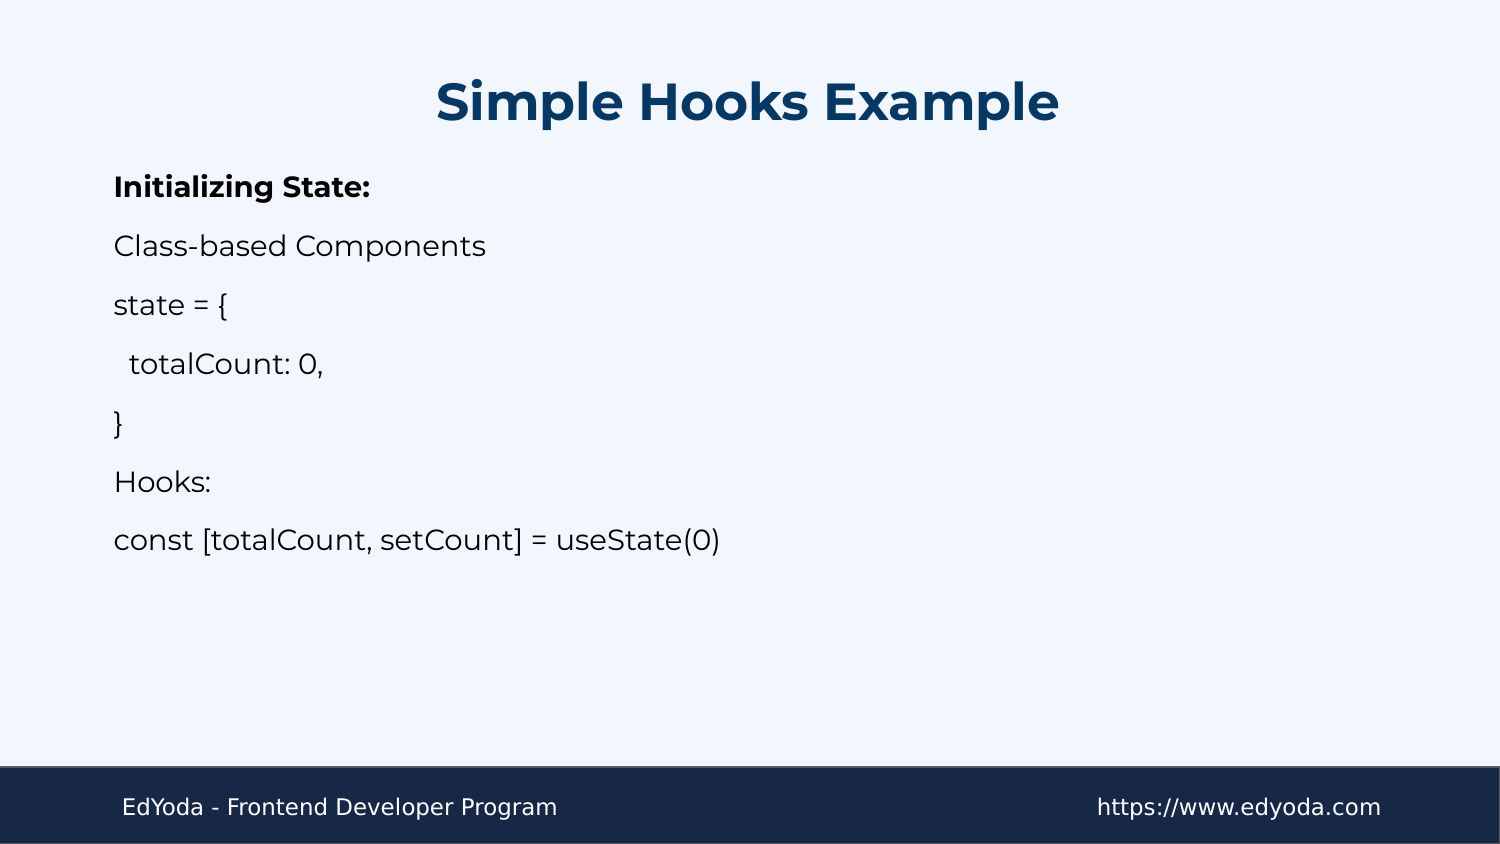

# Simple Hooks Example
Initializing State:
Class-based Components
state = {
  totalCount: 0,
}
Hooks:
const [totalCount, setCount] = useState(0)

EdYoda - Frontend Developer Program
https://www.edyoda.com